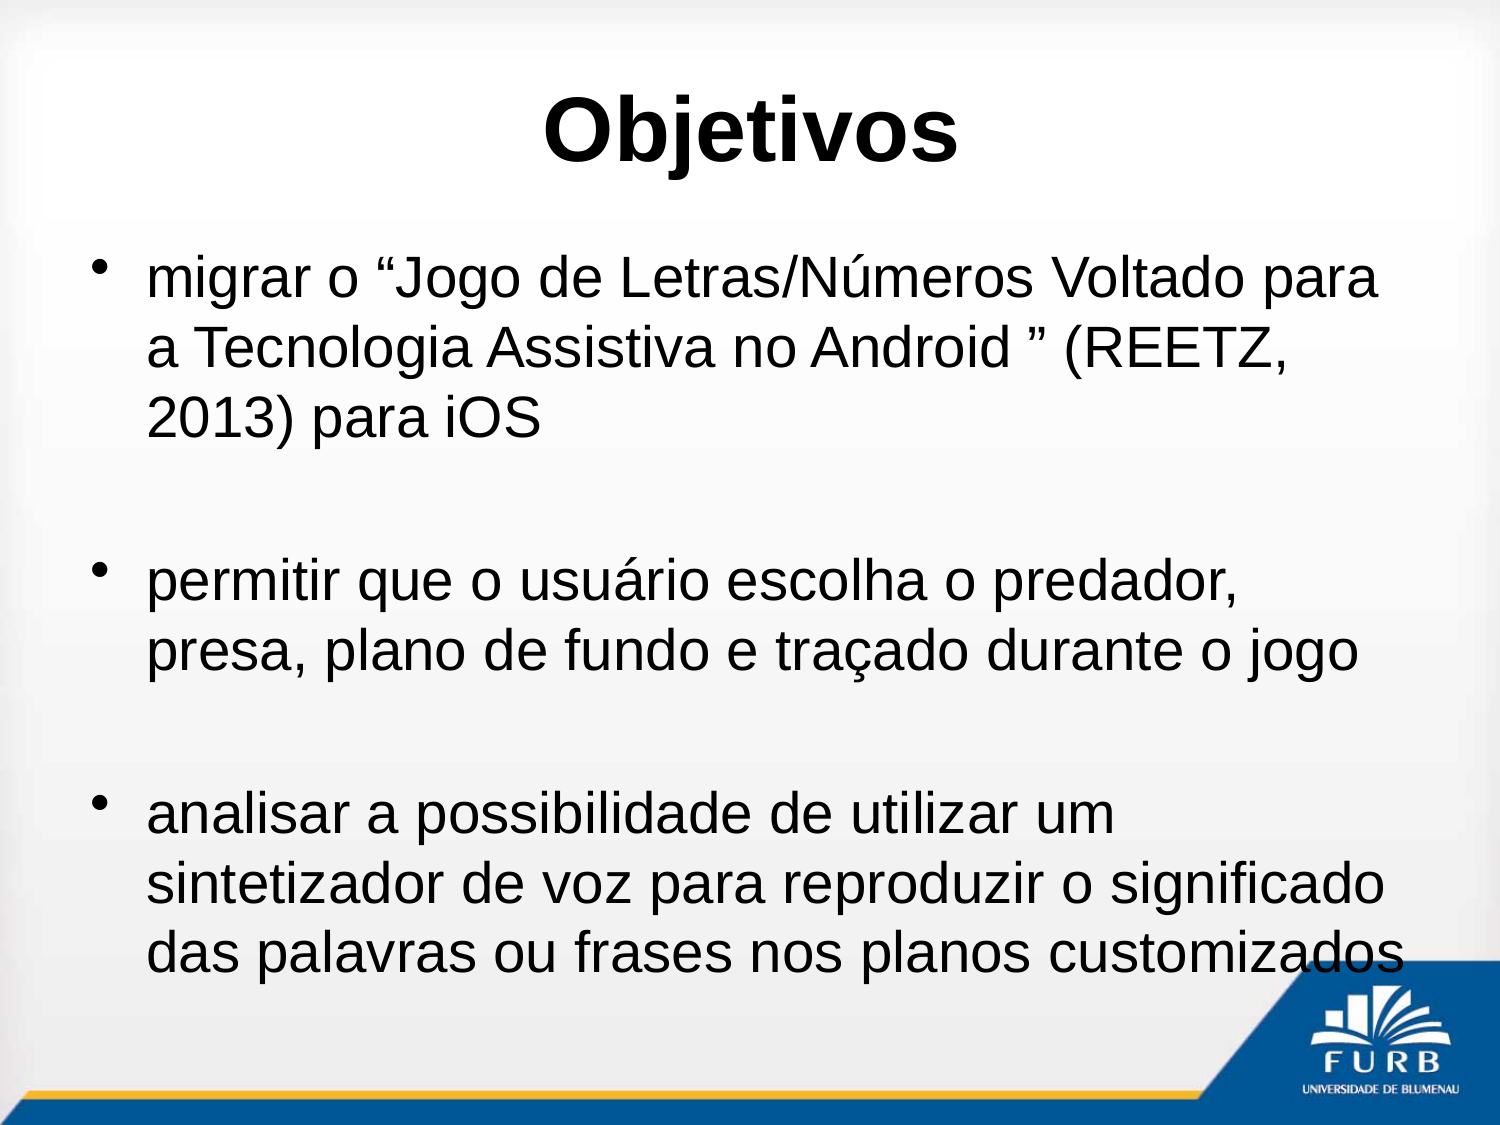

# Objetivos
migrar o “Jogo de Letras/Números Voltado para a Tecnologia Assistiva no Android ” (REETZ, 2013) para iOS

permitir que o usuário escolha o predador, presa, plano de fundo e traçado durante o jogo

analisar a possibilidade de utilizar um sintetizador de voz para reproduzir o significado das palavras ou frases nos planos customizados